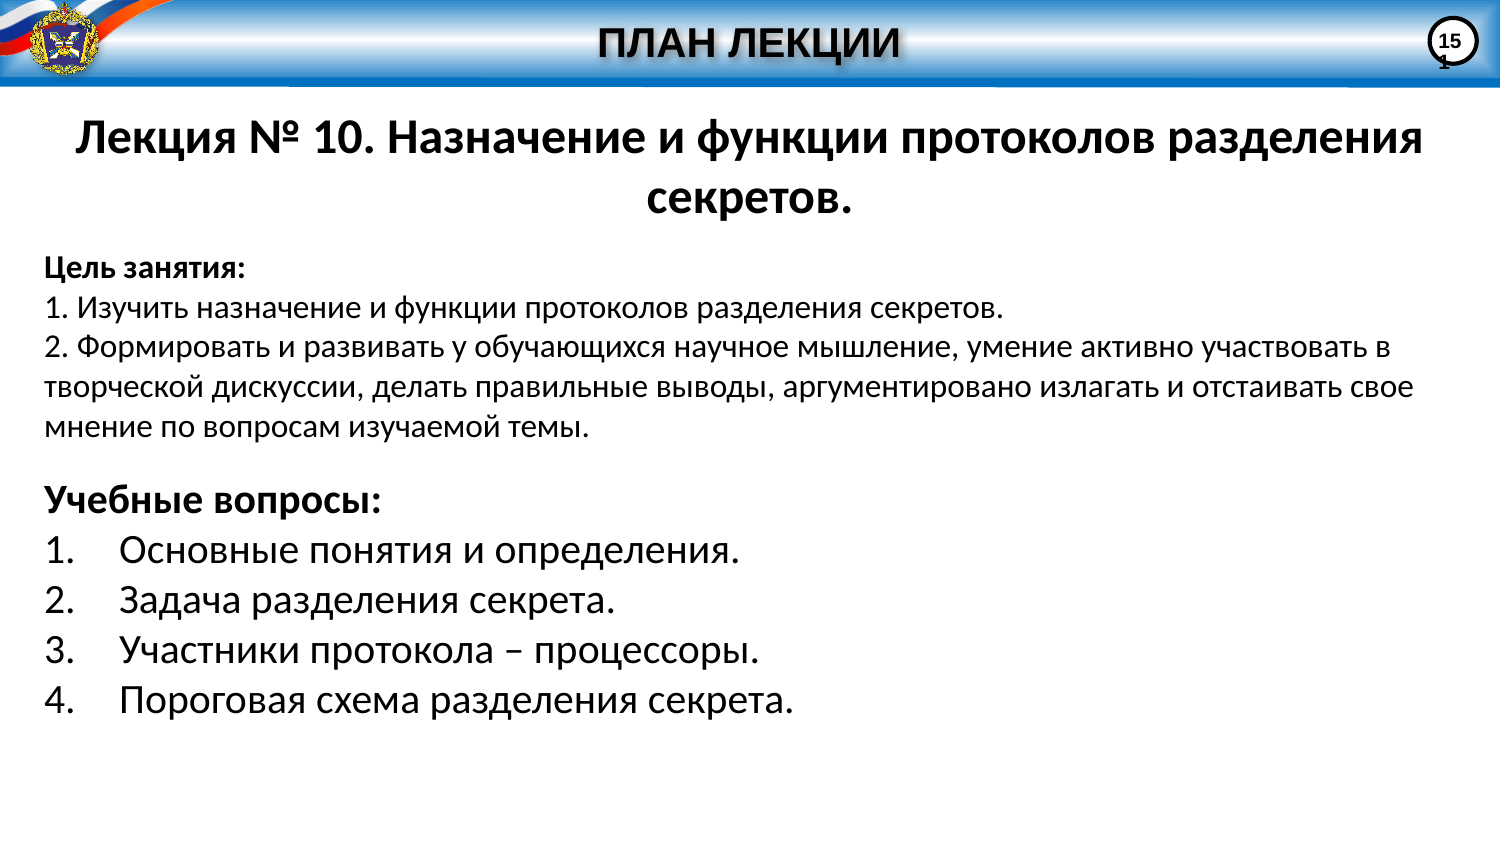

# ПЛАН ЛЕКЦИИ
151
Лекция № 10. Назначение и функции протоколов разделения секретов.

Цель занятия:
1. Изучить назначение и функции протоколов разделения секретов.
2. Формировать и развивать у обучающихся научное мышление, умение активно участвовать в творческой дискуссии, делать правильные выводы, аргументировано излагать и отстаивать свое мнение по вопросам изучаемой темы.
Учебные вопросы:
Основные понятия и определения.
Задача разделения секрета.
Участники протокола – процессоры.
Пороговая схема разделения секрета.